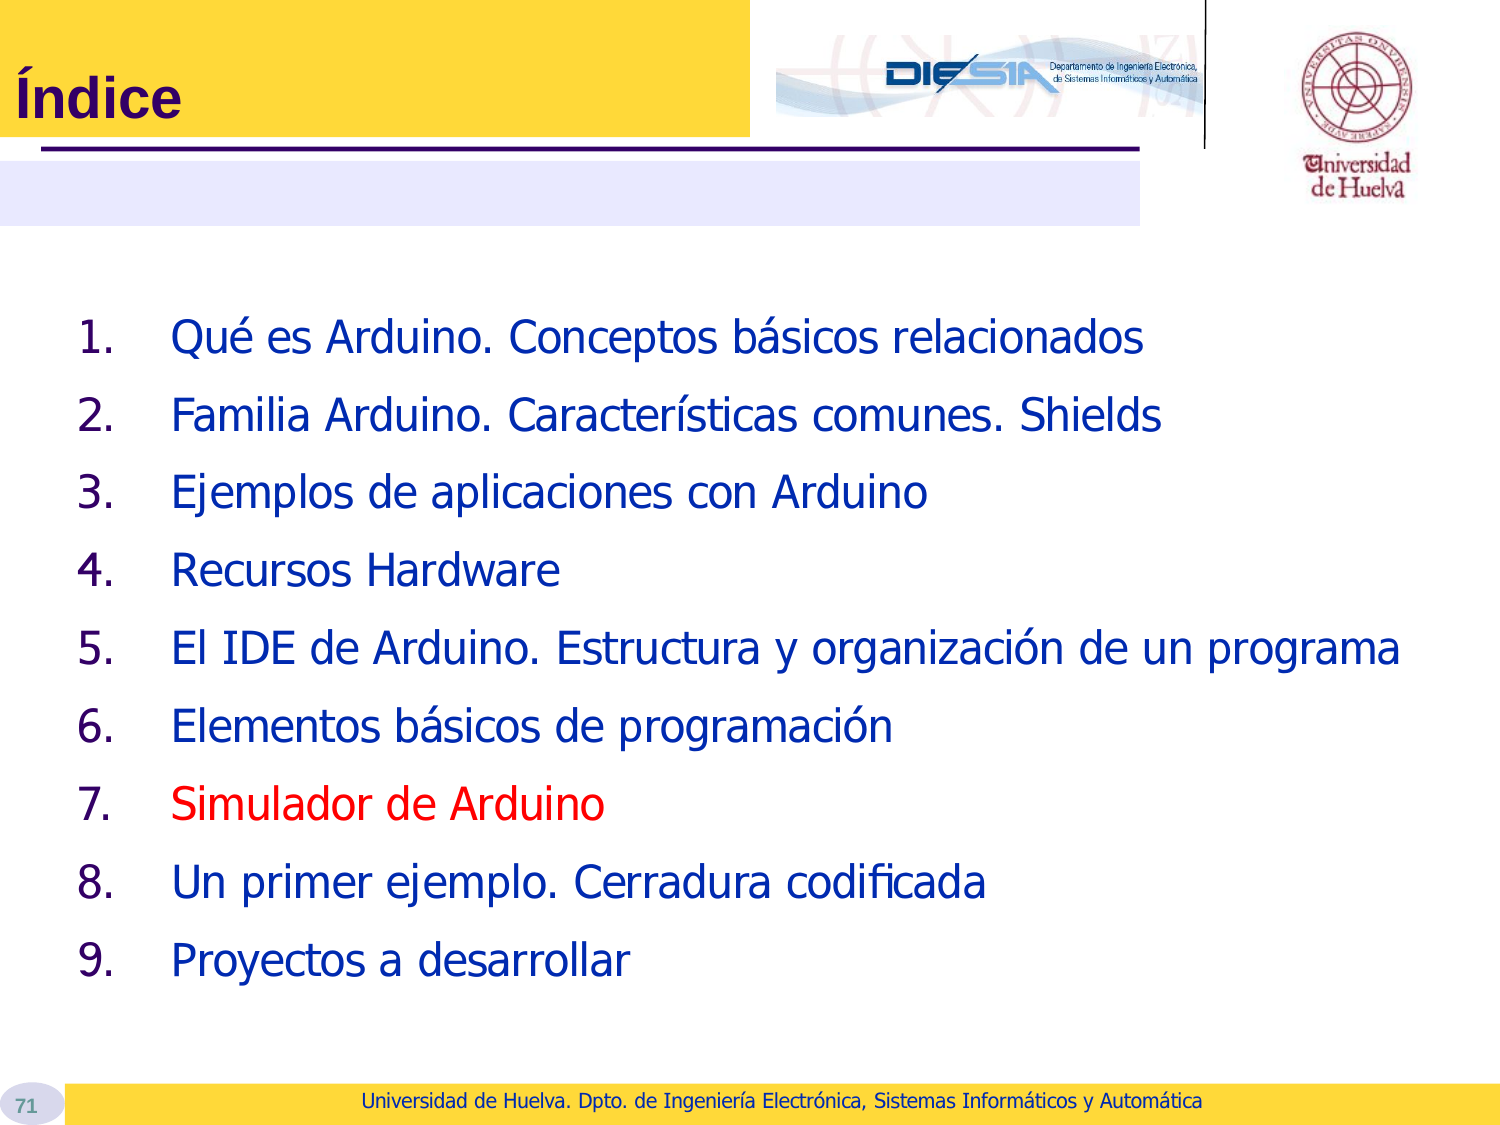

# Índice
Qué es Arduino. Conceptos básicos relacionados
Familia Arduino. Características comunes. Shields
Ejemplos de aplicaciones con Arduino
Recursos Hardware
El IDE de Arduino. Estructura y organización de un programa
Elementos básicos de programación
Simulador de Arduino
Un primer ejemplo. Cerradura codificada
Proyectos a desarrollar